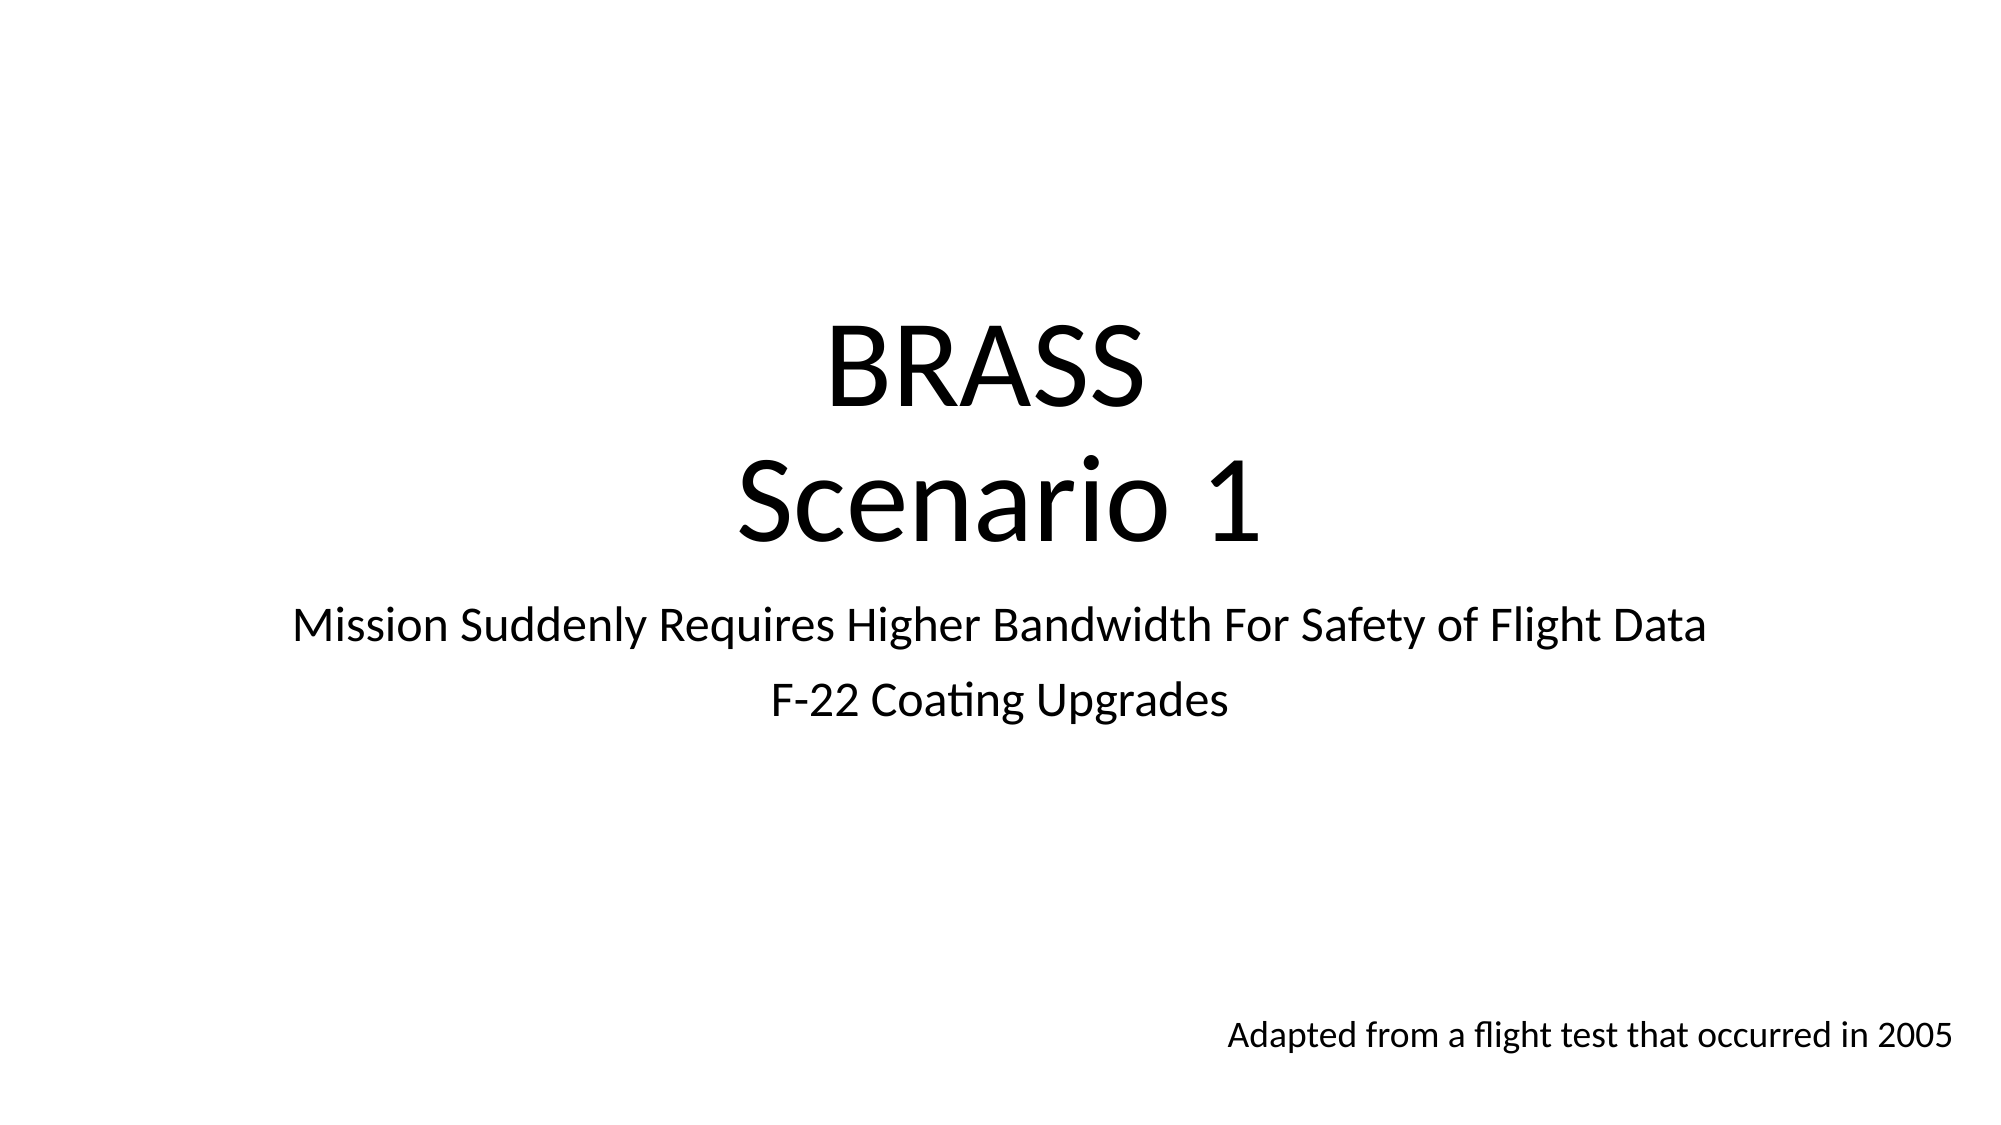

# BRASS Scenario 1
Mission Suddenly Requires Higher Bandwidth For Safety of Flight Data
F-22 Coating Upgrades

Adapted from a flight test that occurred in 2005